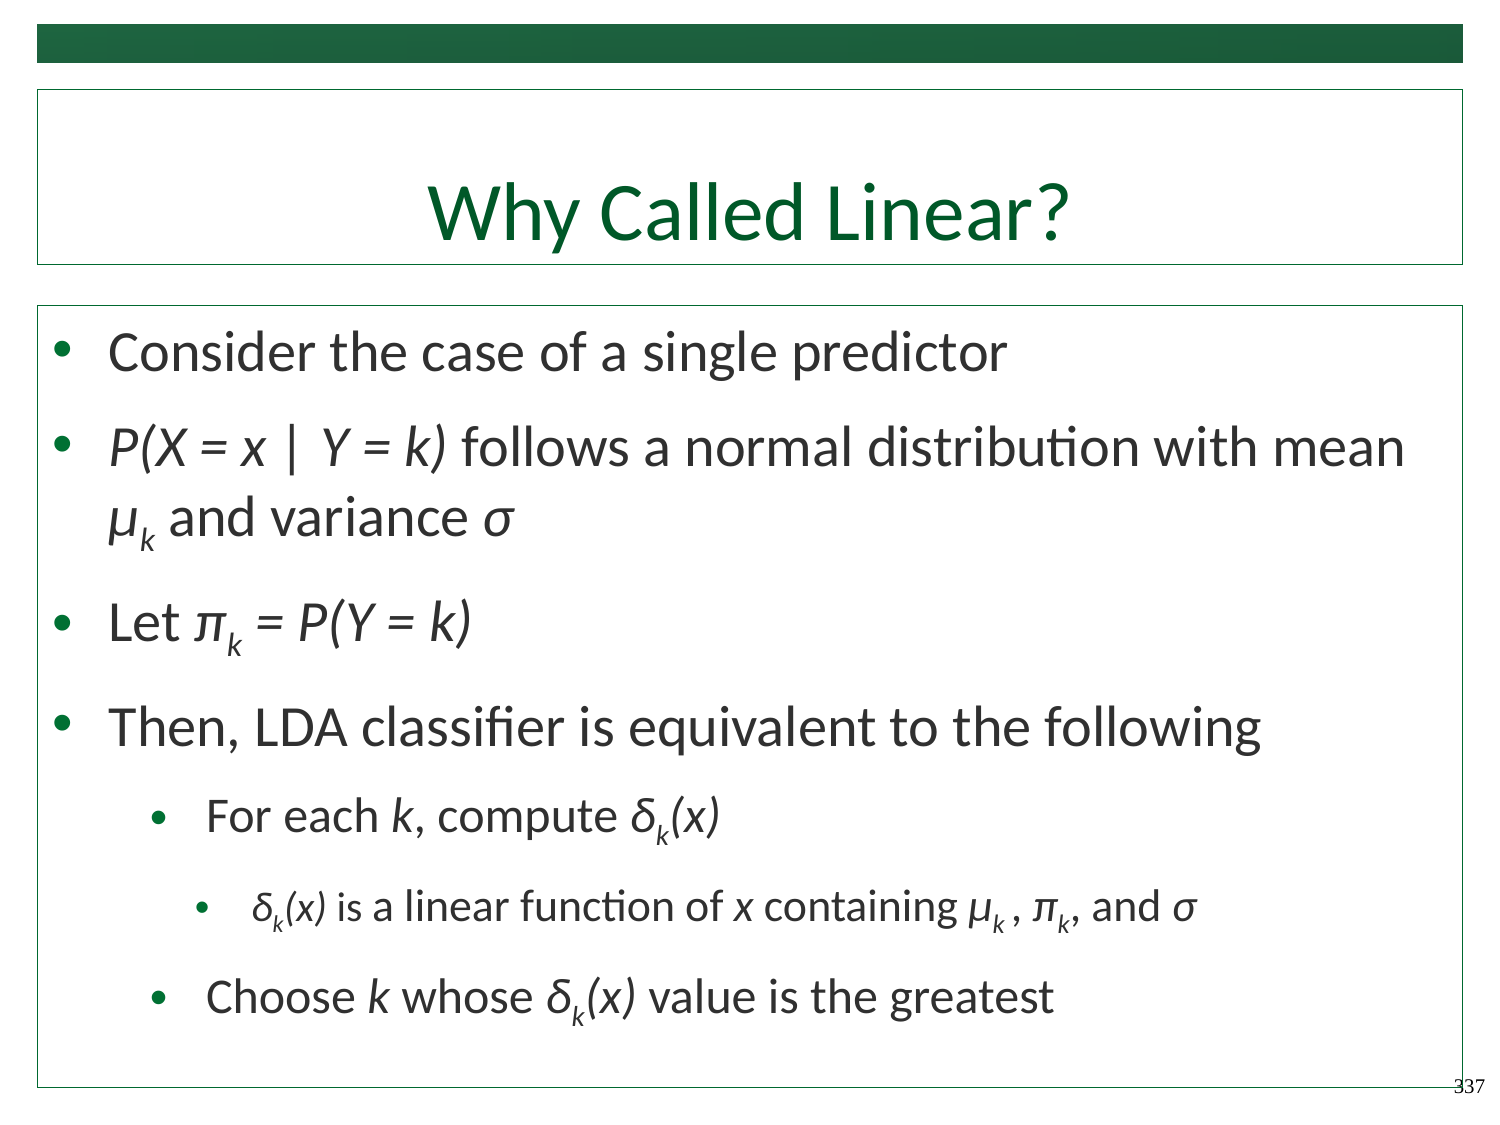

# Why Called Linear?
Consider the case of a single predictor
P(X = x | Y = k) follows a normal distribution with mean μk and variance σ
Let πk = P(Y = k)
Then, LDA classifier is equivalent to the following
For each k, compute δk(x)
δk(x) is a linear function of x containing μk , πk, and σ
Choose k whose δk(x) value is the greatest
337